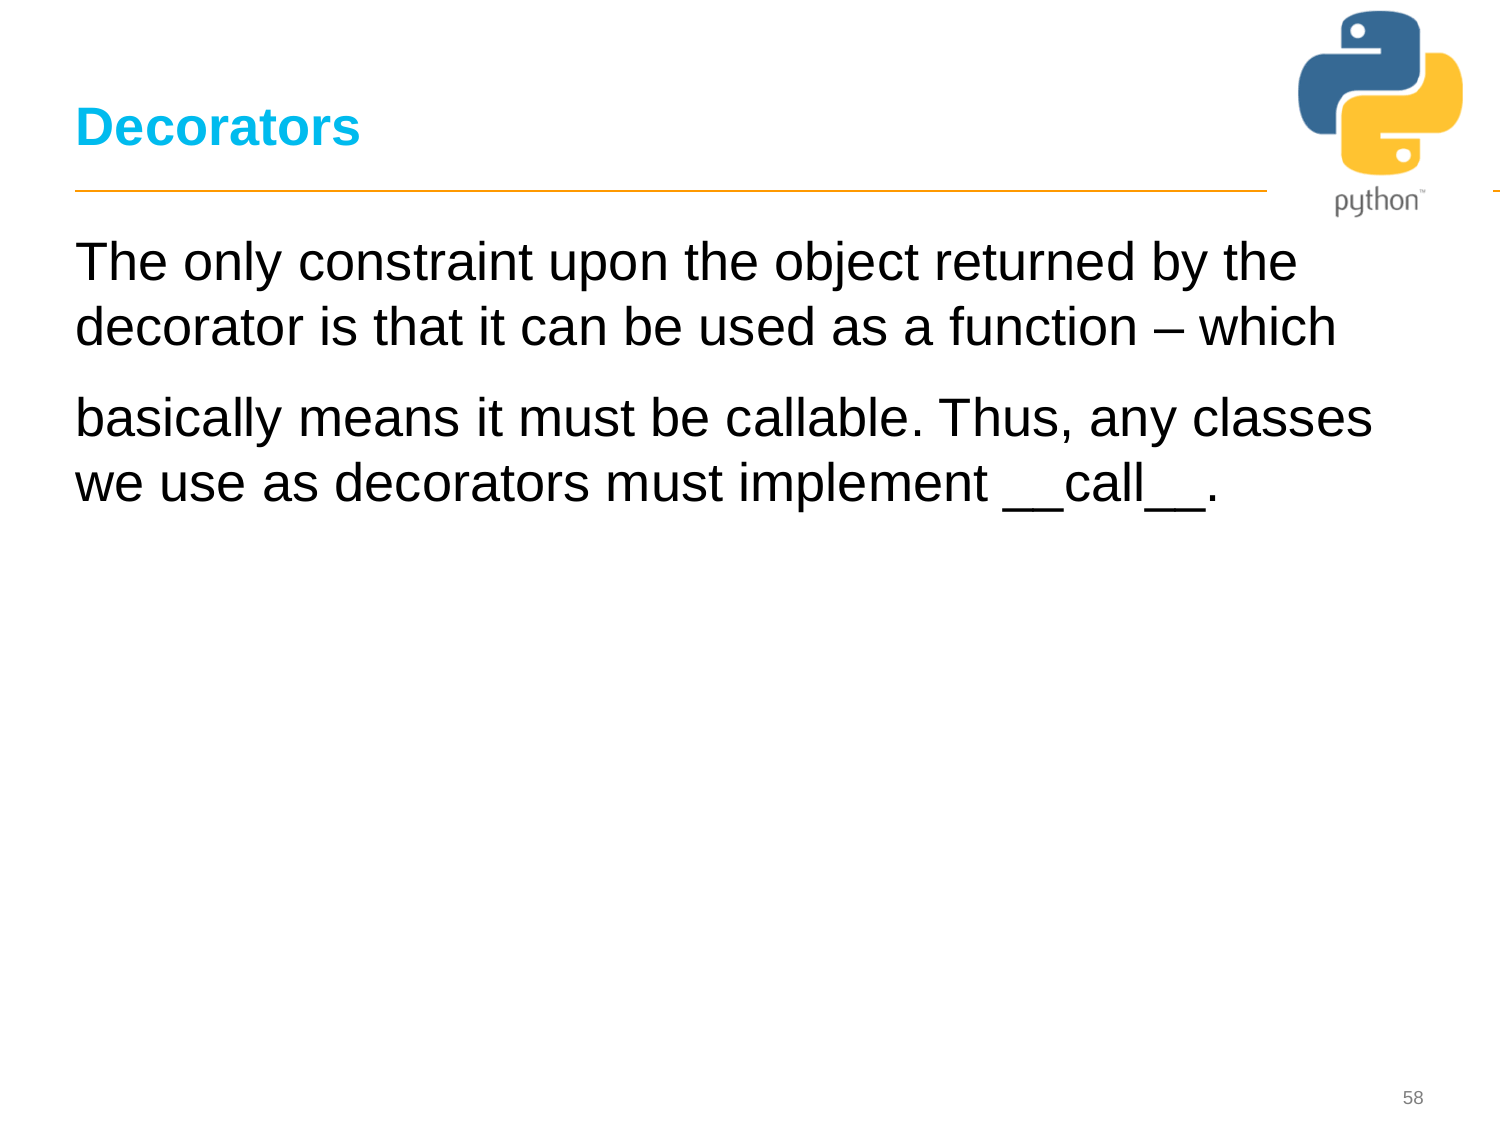

# Decorators
The only constraint upon the object returned by the decorator is that it can be used as a function – which
basically means it must be callable. Thus, any classes we use as decorators must implement __call__.